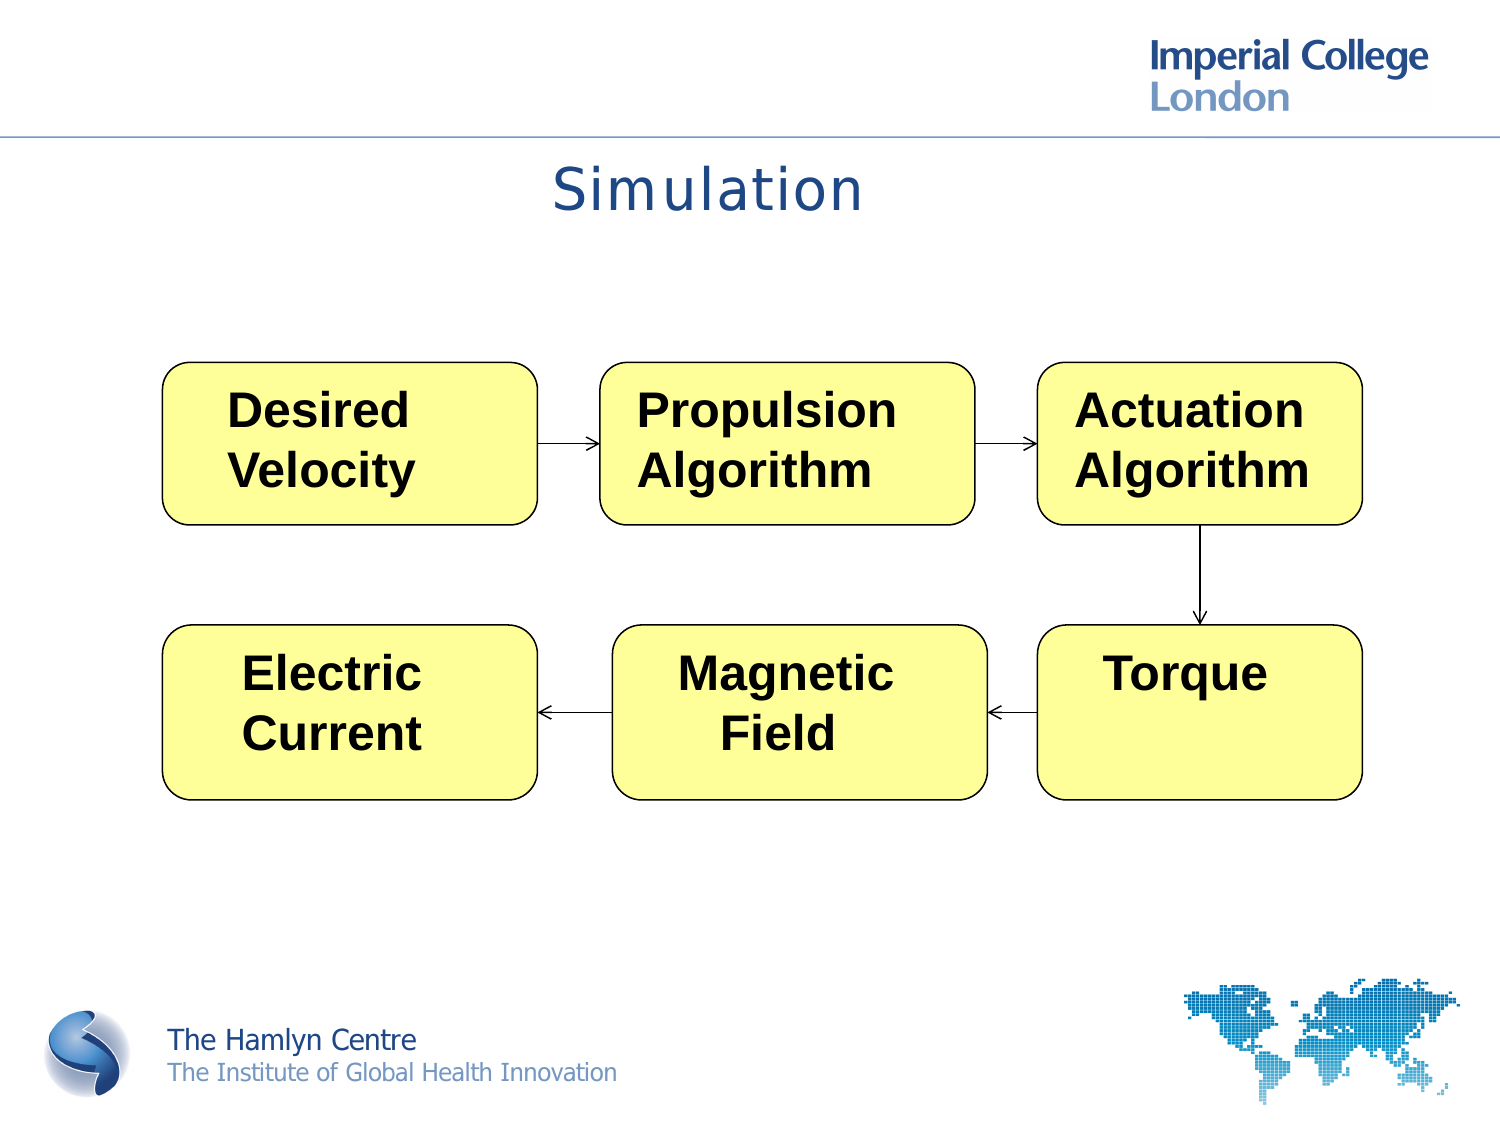

# Simulation

   Desired
   Velocity
 Propulsion
 Algorithm
 Actuation
 Algorithm
    Electric
    Current
   Magnetic
      Field
   Torque